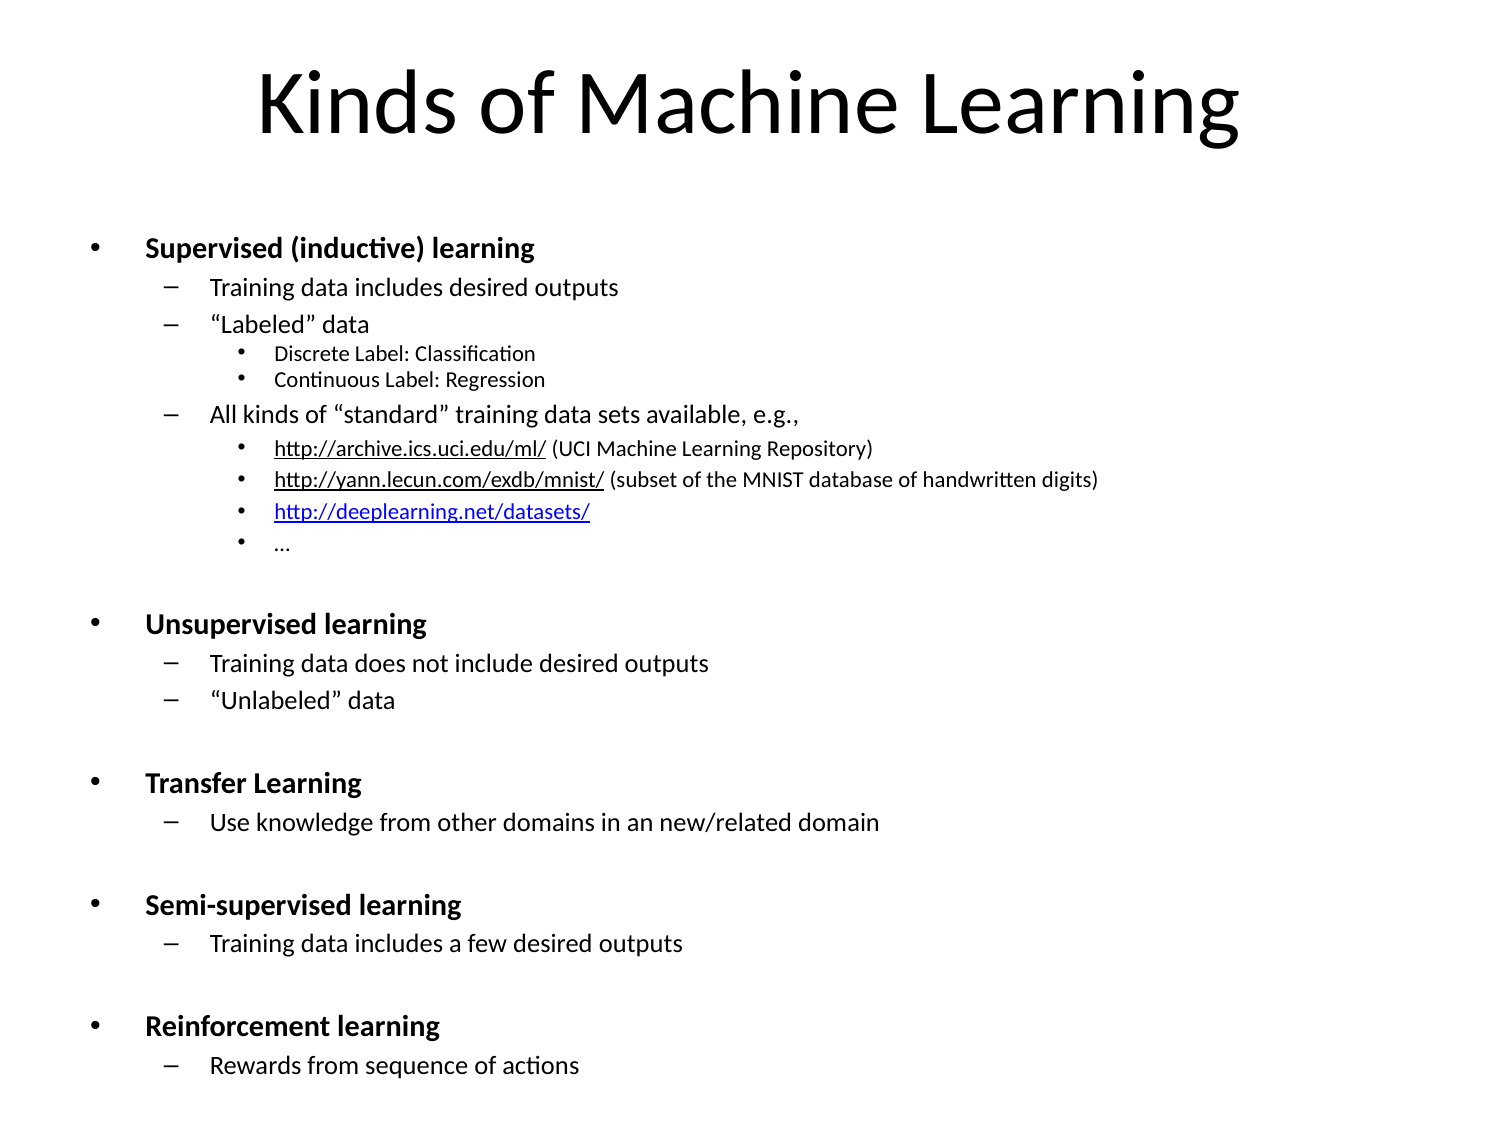

# Kinds of Machine Learning
Supervised (inductive) learning
Training data includes desired outputs
“Labeled” data
Discrete Label: Classification
Continuous Label: Regression
All kinds of “standard” training data sets available, e.g.,
http://archive.ics.uci.edu/ml/ (UCI Machine Learning Repository)
http://yann.lecun.com/exdb/mnist/ (subset of the MNIST database of handwritten digits)
http://deeplearning.net/datasets/
…

Unsupervised learning
Training data does not include desired outputs
“Unlabeled” data

Transfer Learning
Use knowledge from other domains in an new/related domain

Semi-supervised learning
Training data includes a few desired outputs

Reinforcement learning
Rewards from sequence of actions